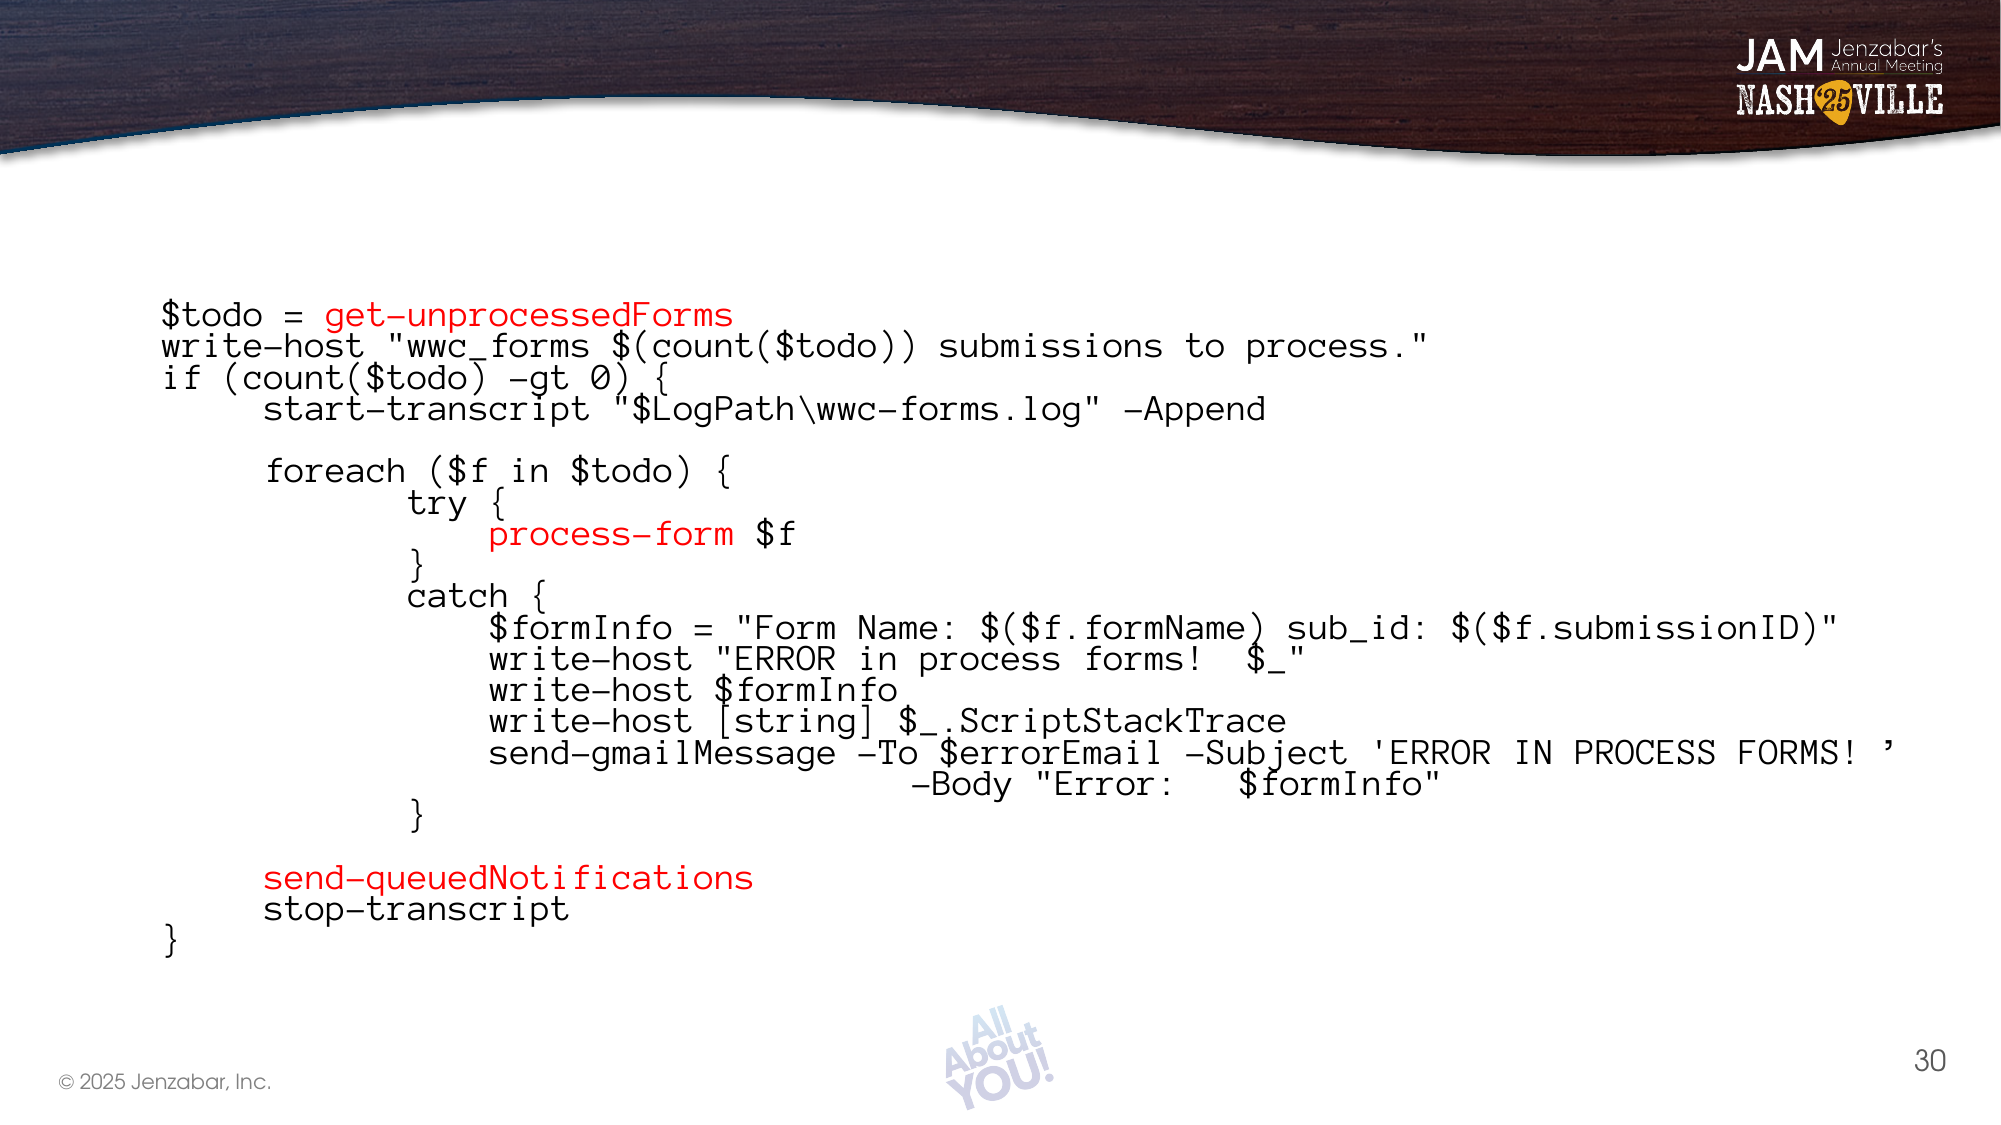

# Like this… Okay a bit of code then.  And 3 peeks
$todo = get-unprocessedForms
write-host "wwc_forms $(count($todo)) submissions to process."
if (count($todo) -gt 0) {
     start-transcript "$LogPath\wwc-forms.log" -Append

     foreach ($f in $todo) {
            try {
                process-form $f
            }
            catch {
                $formInfo = "Form Name: $($f.formName) sub_id: $($f.submissionID)"
                write-host "ERROR in process forms!  $_"
                write-host $formInfo
                write-host [string] $_.ScriptStackTrace
                send-gmailMessage -To $errorEmail -Subject 'ERROR IN PROCESS FORMS! ’ 					-Body "Error:   $formInfo"
            }

     send-queuedNotifications
     stop-transcript
}